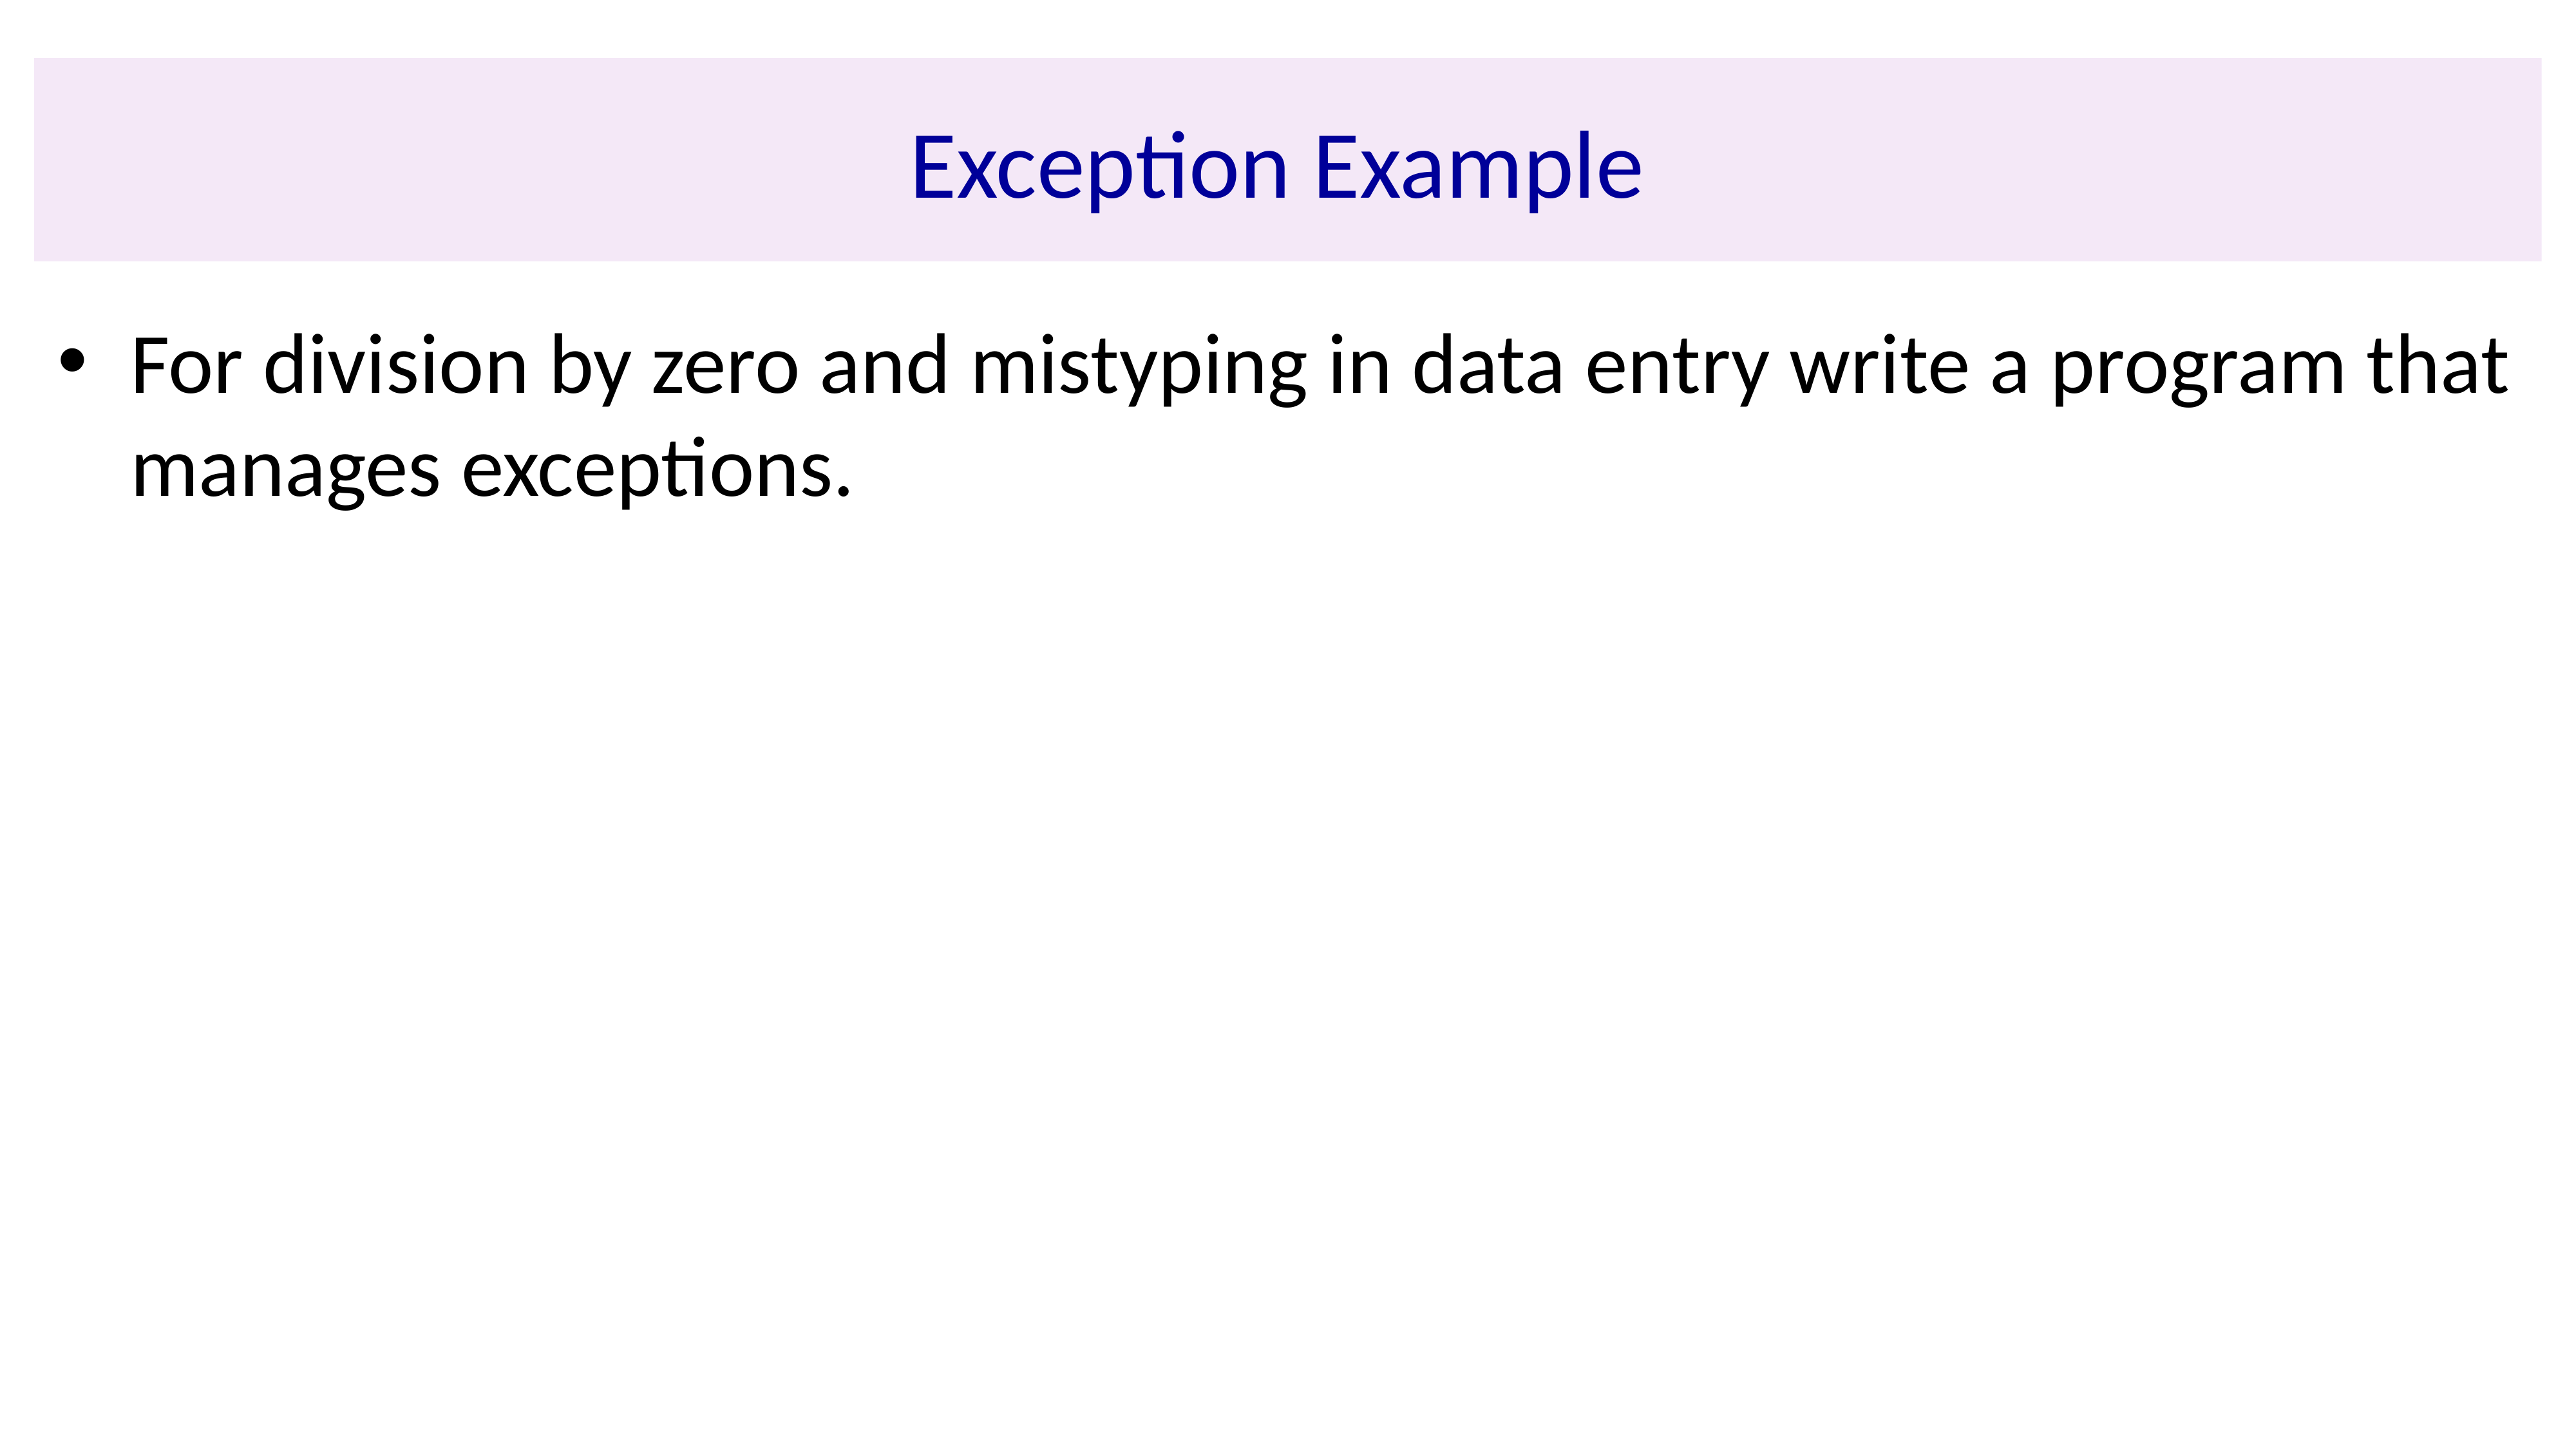

# Exception Example
For division by zero and mistyping in data entry write a program that manages exceptions.